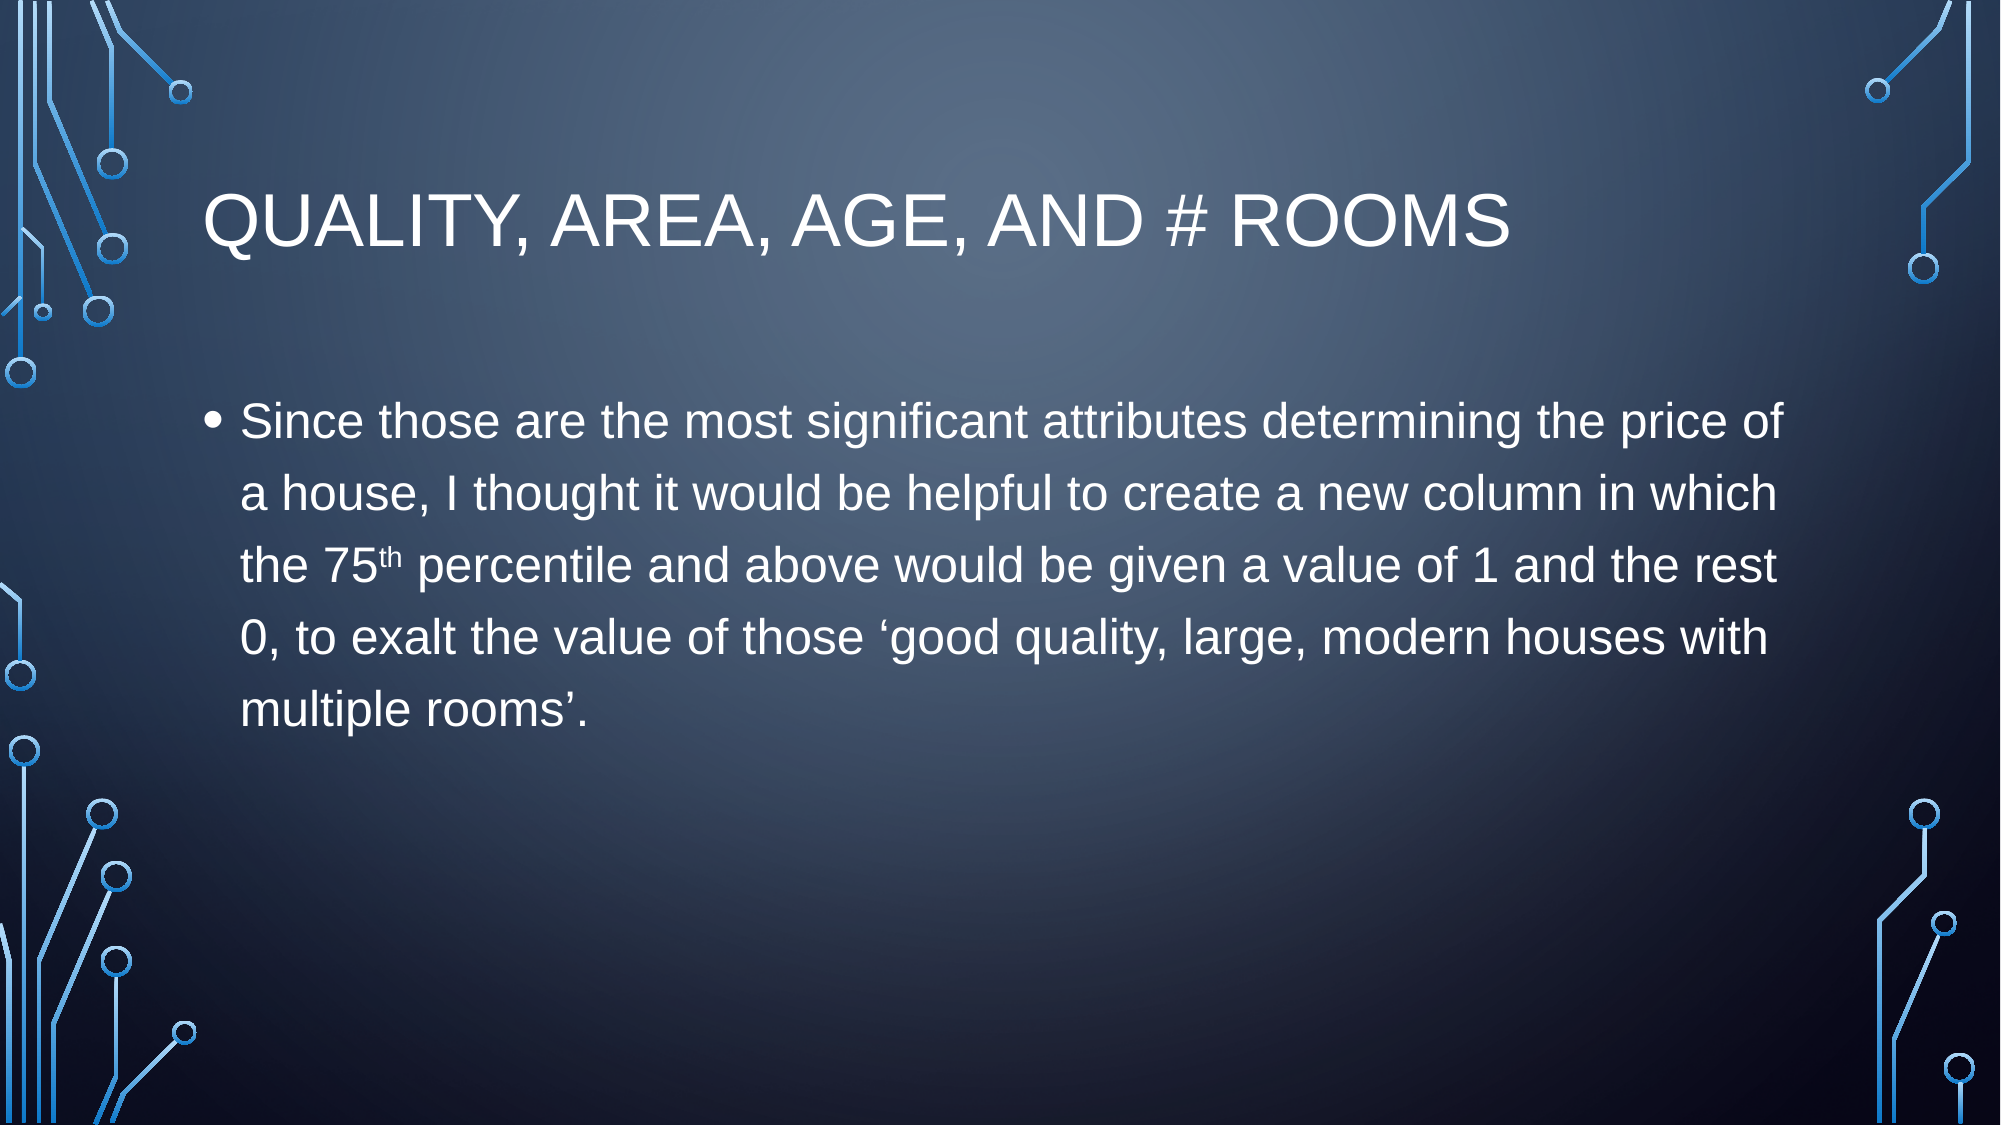

# Quality, Area, Age, and # Rooms
Since those are the most significant attributes determining the price of a house, I thought it would be helpful to create a new column in which the 75th percentile and above would be given a value of 1 and the rest 0, to exalt the value of those ‘good quality, large, modern houses with multiple rooms’.